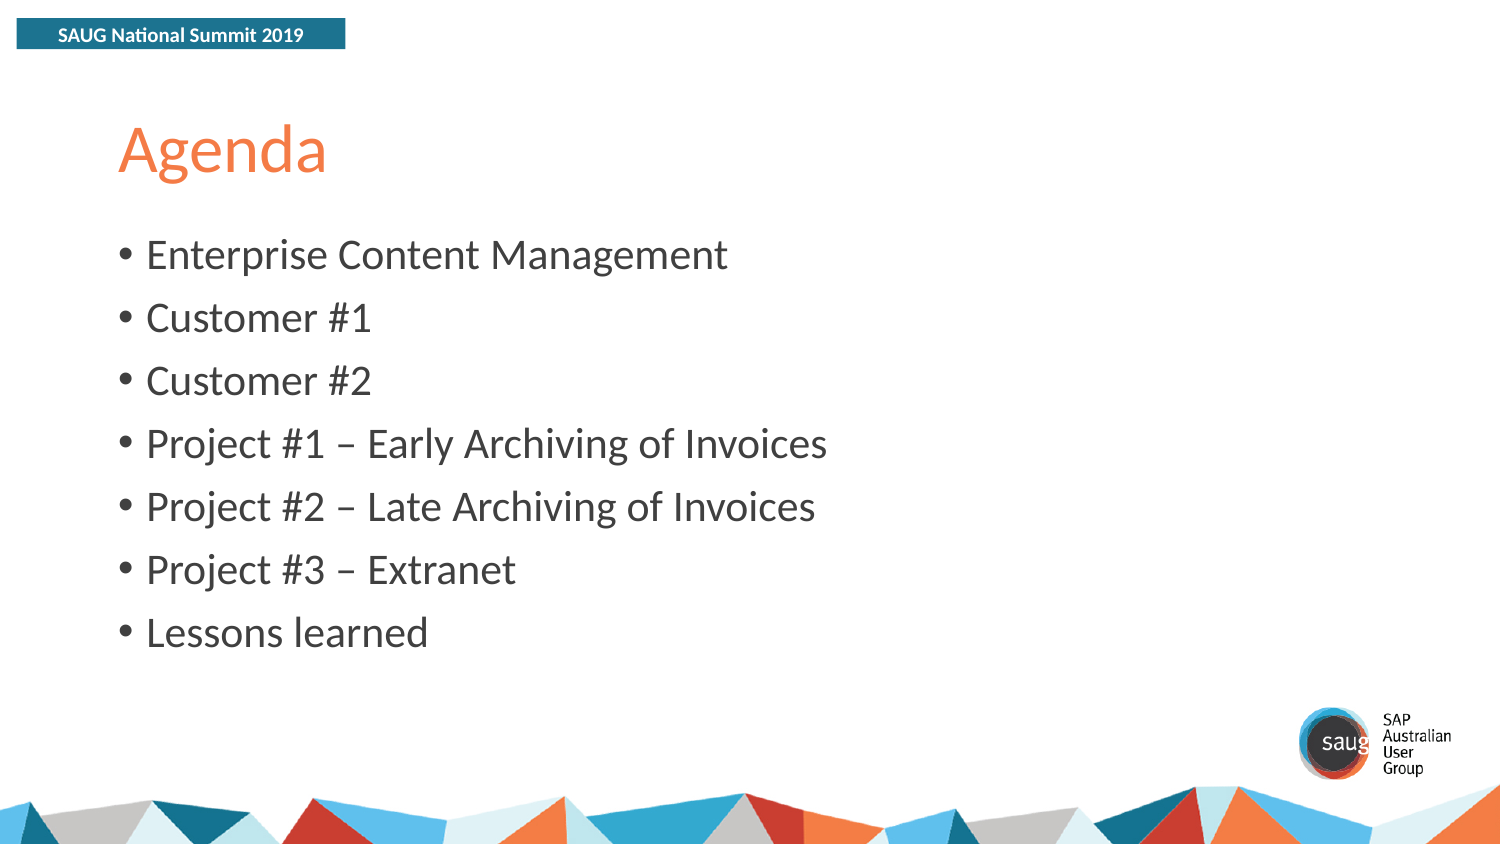

# Agenda
Enterprise Content Management
Customer #1
Customer #2
Project #1 – Early Archiving of Invoices
Project #2 – Late Archiving of Invoices
Project #3 – Extranet
Lessons learned